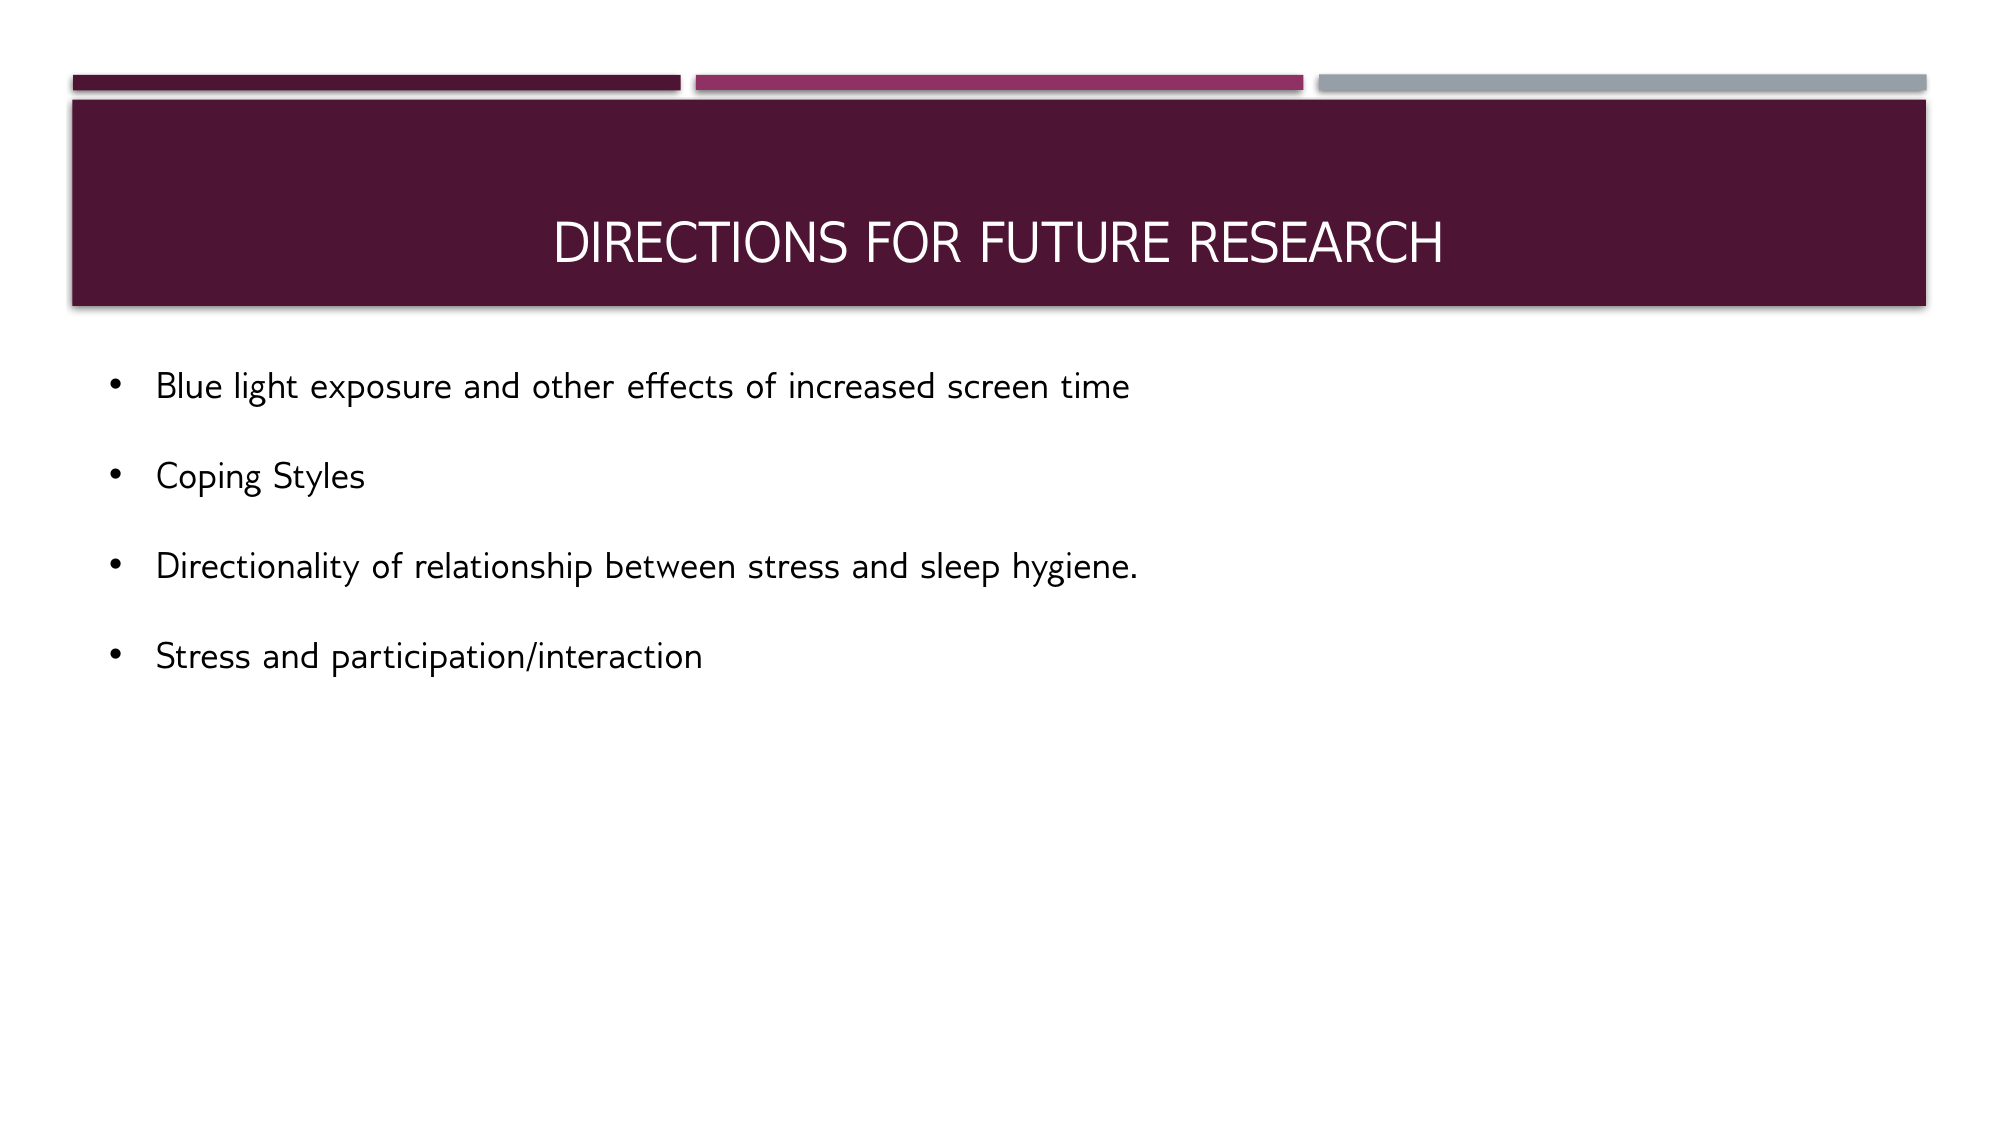

# Directions for Future Research
Blue light exposure and other effects of increased screen time

Coping Styles

Directionality of relationship between stress and sleep hygiene.

Stress and participation/interaction